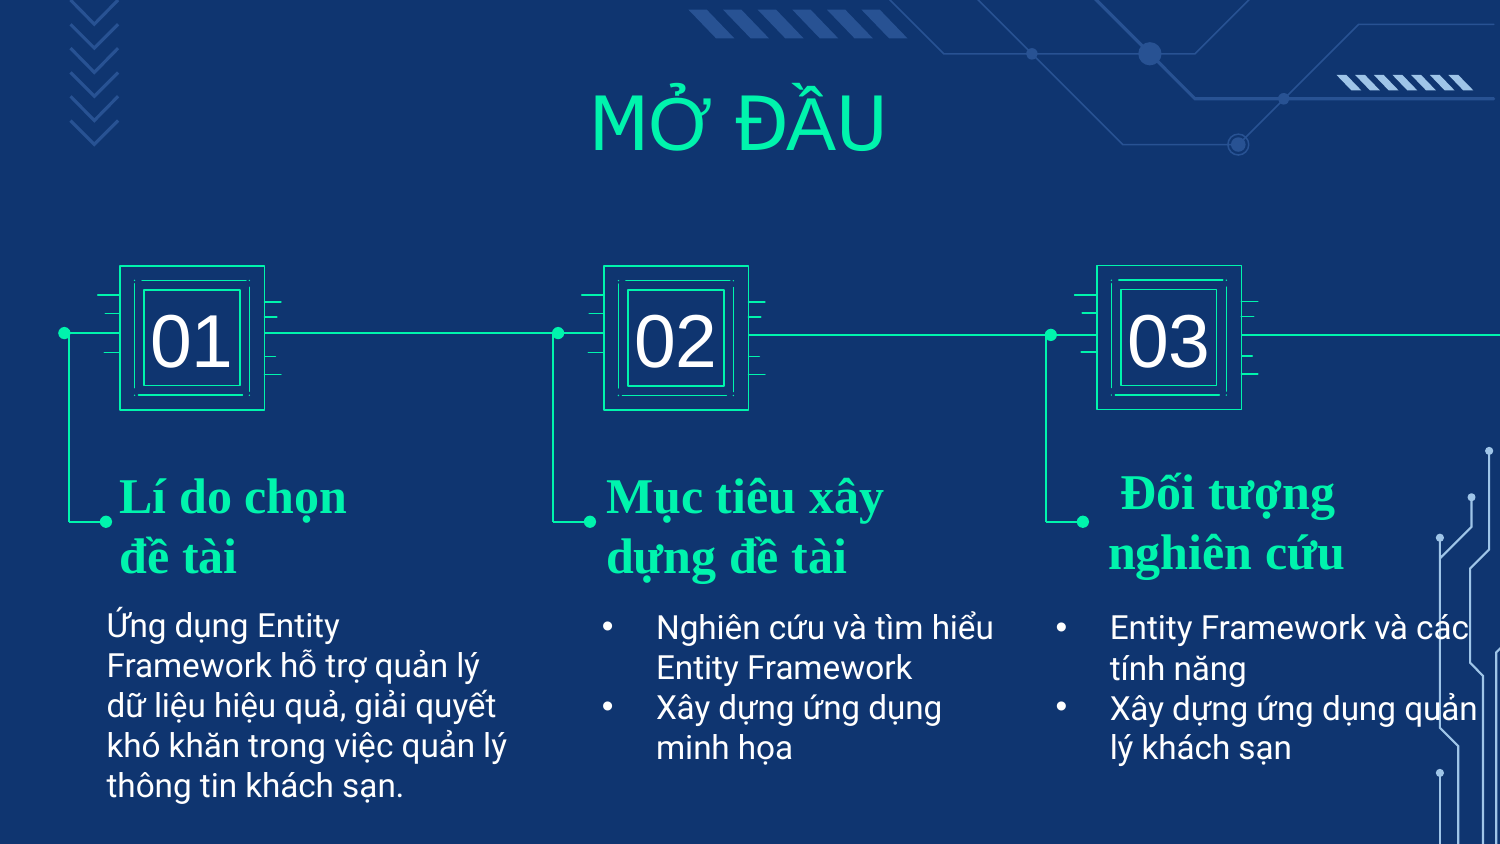

# MỞ ĐẦU
01
02
03
 Đối tượng nghiên cứu
Lí do chọn đề tài
Mục tiêu xây dựng đề tài
Ứng dụng Entity Framework hỗ trợ quản lý dữ liệu hiệu quả, giải quyết khó khăn trong việc quản lý thông tin khách sạn.
Nghiên cứu và tìm hiểu Entity Framework
Xây dựng ứng dụng minh họa
Entity Framework và các tính năng
Xây dựng ứng dụng quản lý khách sạn